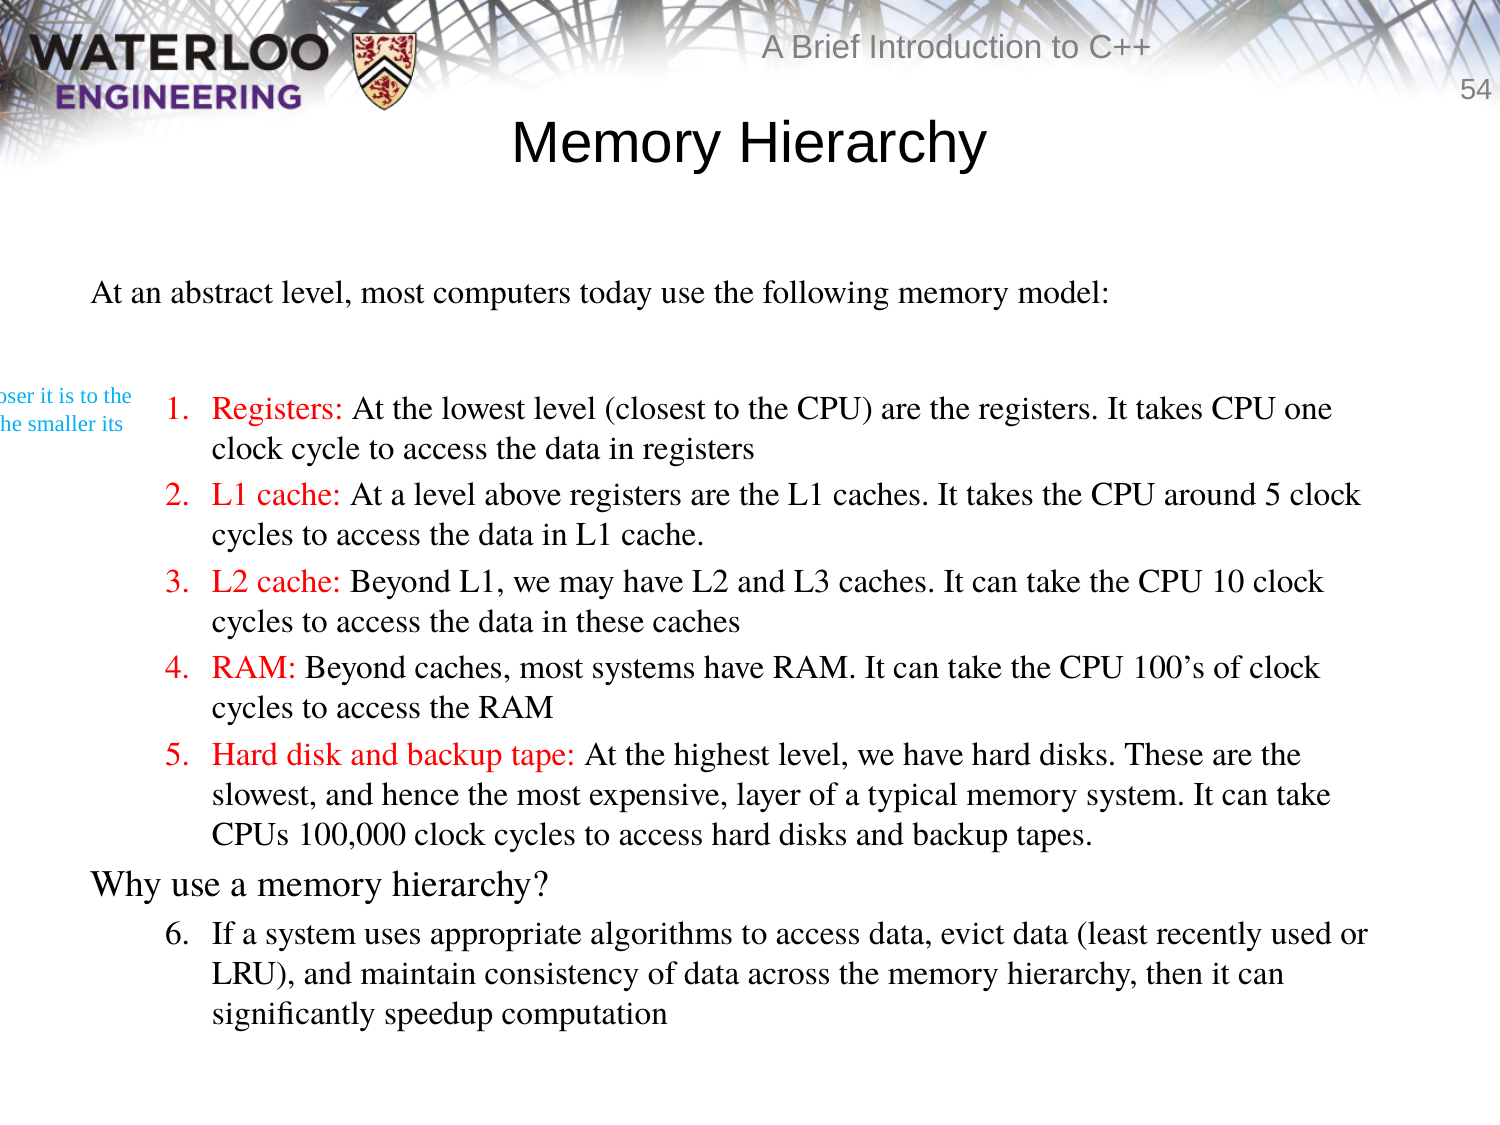

# Memory Hierarchy
At an abstract level, most computers today use the following memory model:

Registers: At the lowest level (closest to the CPU) are the registers. It takes CPU one clock cycle to access the data in registers
L1 cache: At a level above registers are the L1 caches. It takes the CPU around 5 clock cycles to access the data in L1 cache.
L2 cache: Beyond L1, we may have L2 and L3 caches. It can take the CPU 10 clock cycles to access the data in these caches
RAM: Beyond caches, most systems have RAM. It can take the CPU 100’s of clock cycles to access the RAM
Hard disk and backup tape: At the highest level, we have hard disks. These are the slowest, and hence the most expensive, layer of a typical memory system. It can take CPUs 100,000 clock cycles to access hard disks and backup tapes.
Why use a memory hierarchy?
If a system uses appropriate algorithms to access data, evict data (least recently used or LRU), and maintain consistency of data across the memory hierarchy, then it can significantly speedup computation

The closer it is to the CPU, the smaller its size.